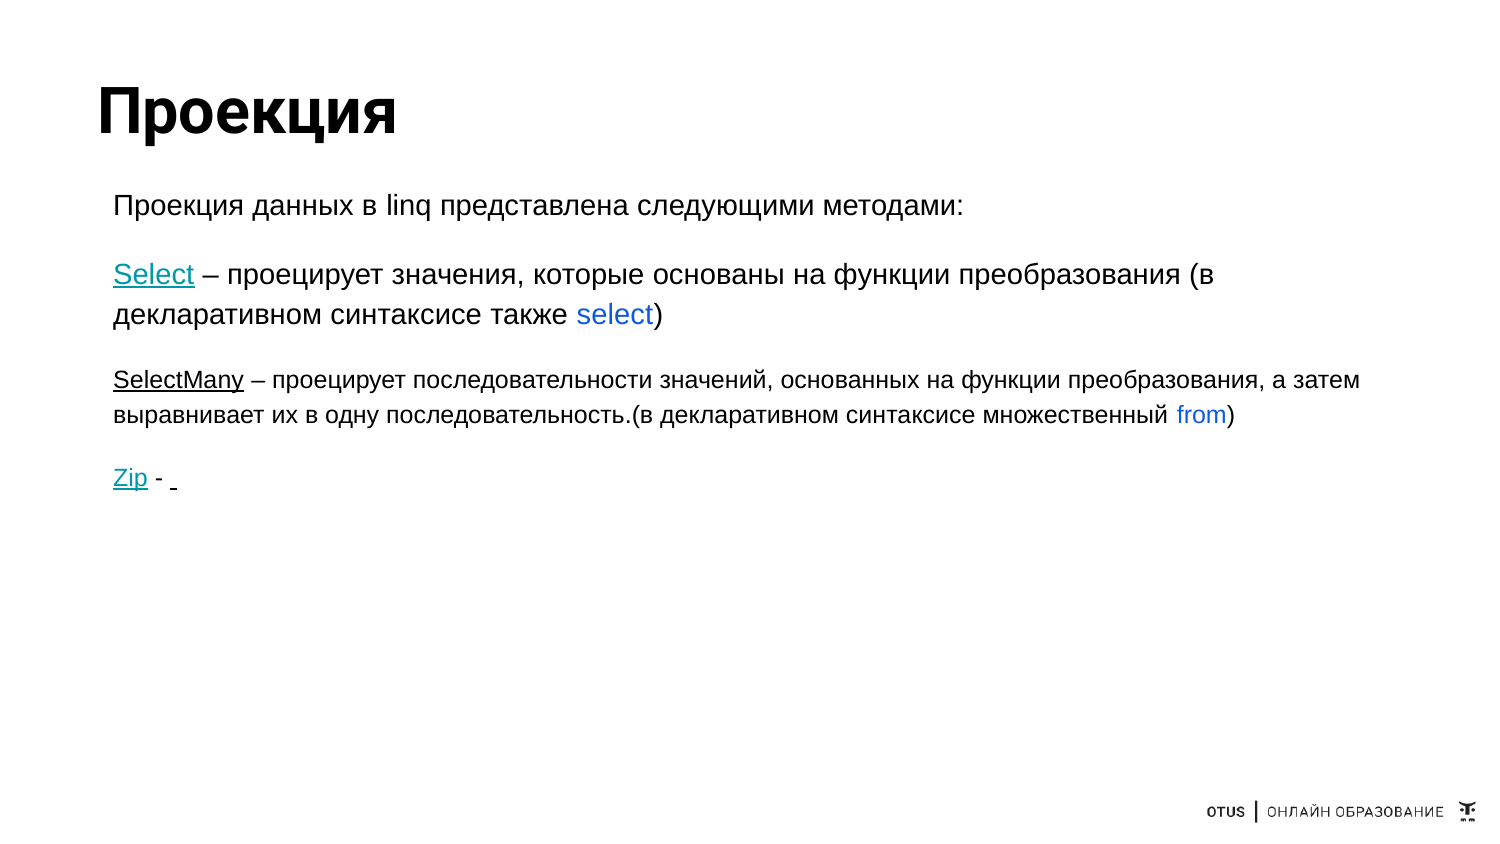

# Проекция
Проекция данных в linq представлена следующими методами:
Select – проецирует значения, которые основаны на функции преобразования (в декларативном синтаксисе также select)
SelectMany – проецирует последовательности значений, основанных на функции преобразования, а затем выравнивает их в одну последовательность.(в декларативном синтаксисе множественный from)
Zip -